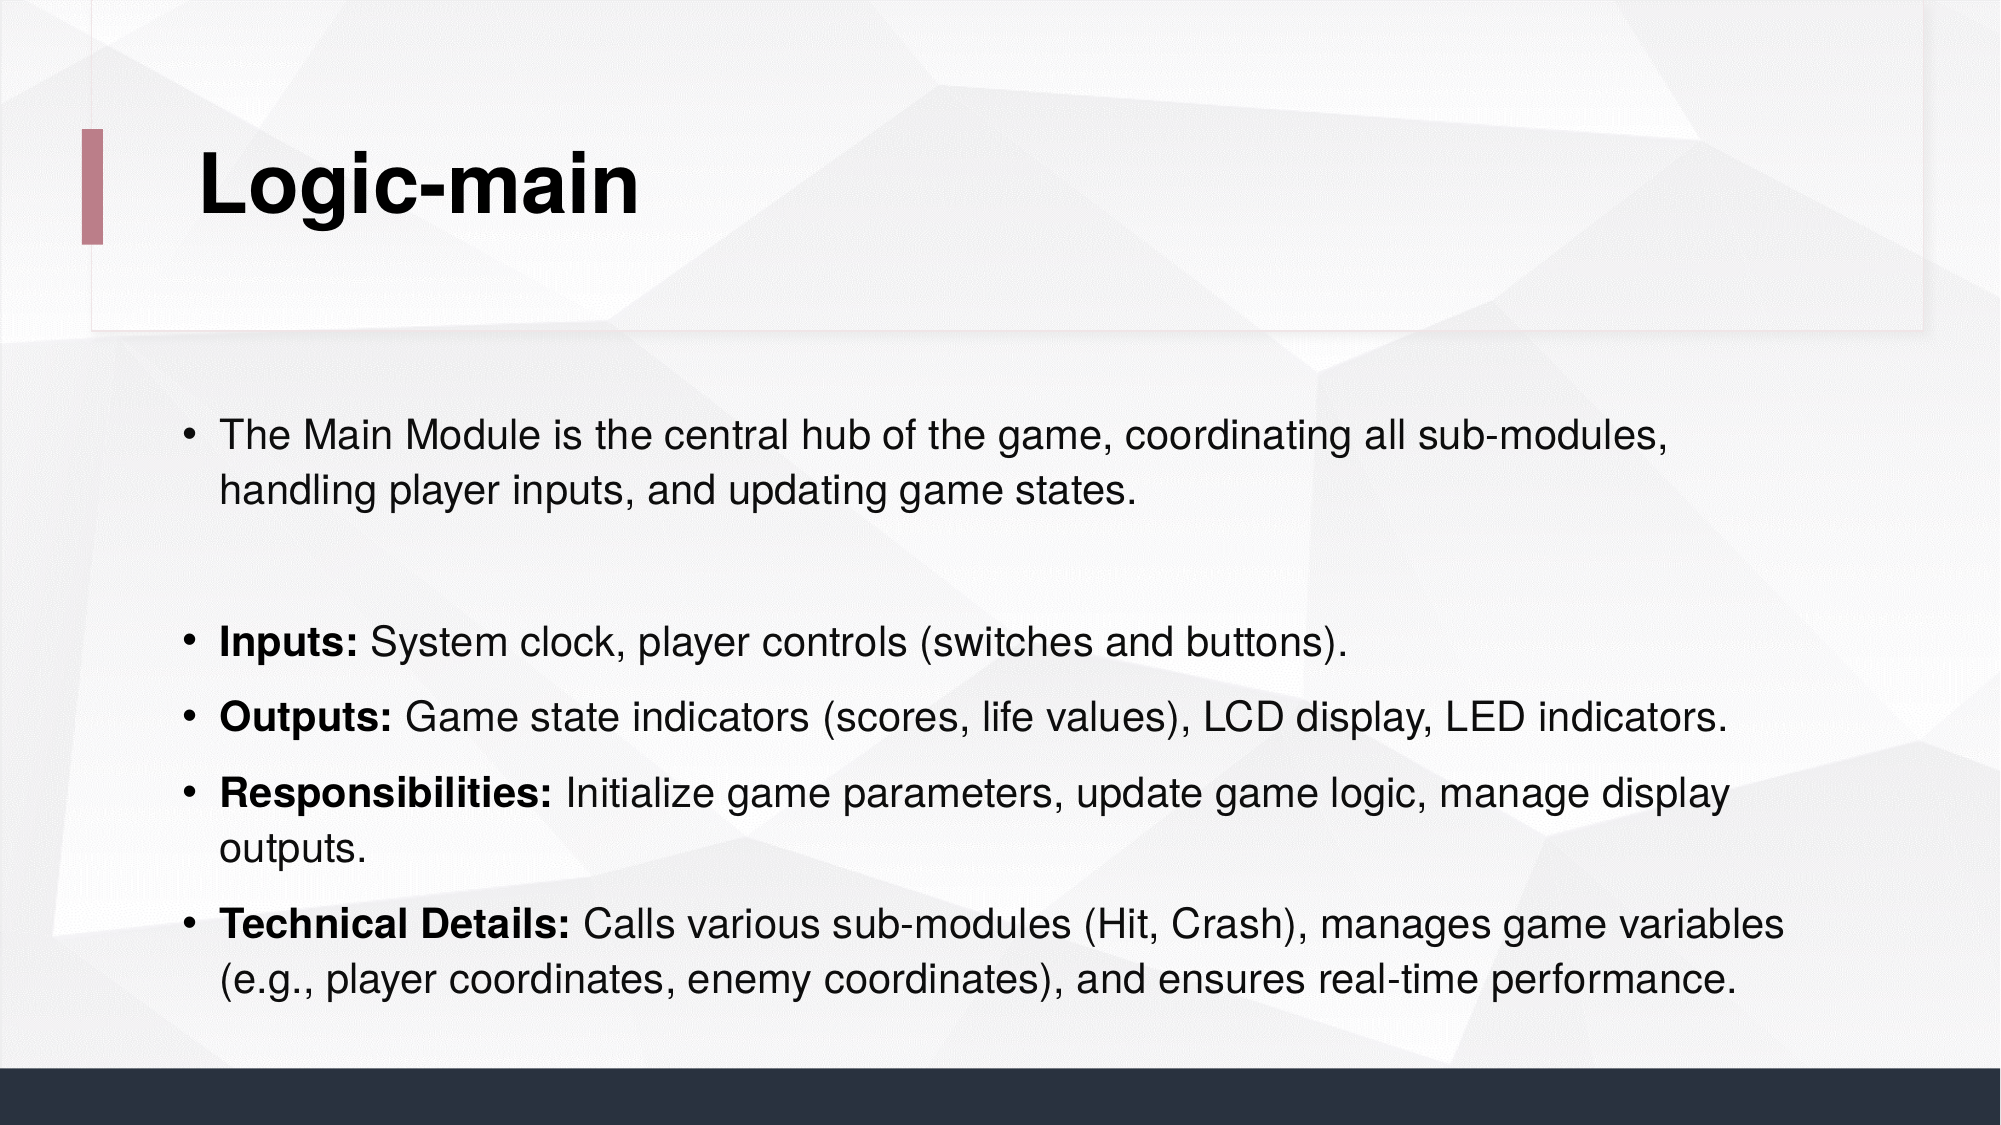

# Logic-main
The Main Module is the central hub of the game, coordinating all sub-modules, handling player inputs, and updating game states.

Inputs: System clock, player controls (switches and buttons).
Outputs: Game state indicators (scores, life values), LCD display, LED indicators.
Responsibilities: Initialize game parameters, update game logic, manage display outputs.
Technical Details: Calls various sub-modules (Hit, Crash), manages game variables (e.g., player coordinates, enemy coordinates), and ensures real-time performance.